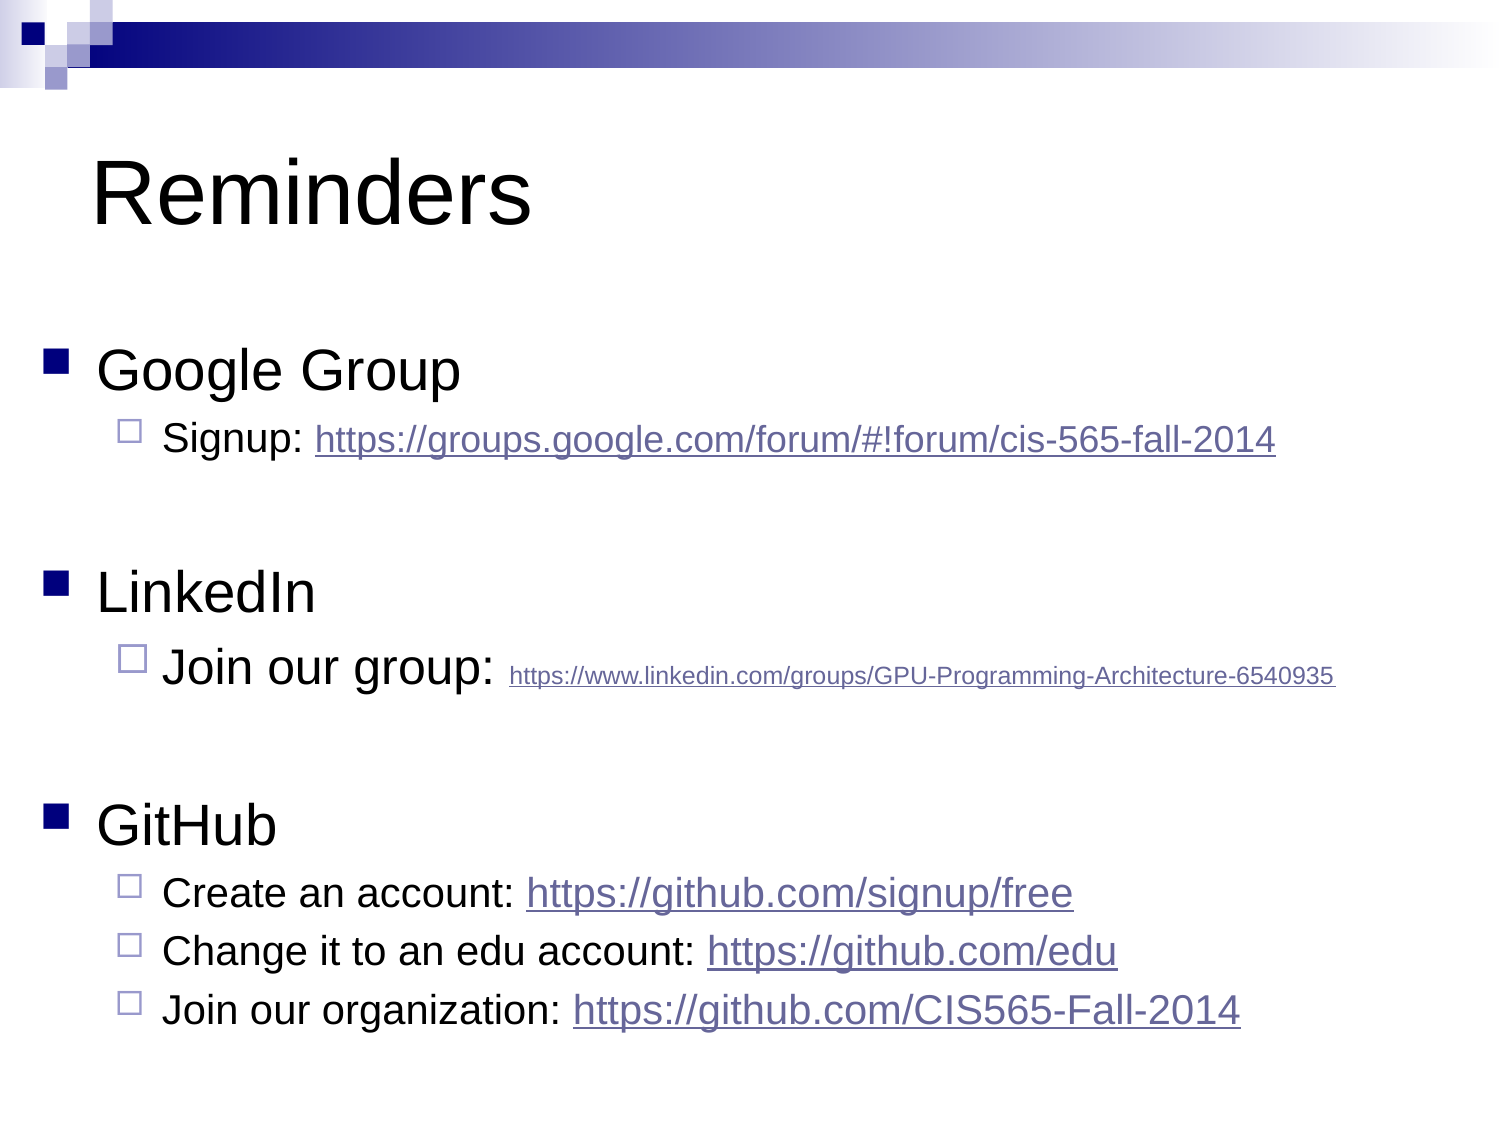

# Reminders
Google Group
Signup: https://groups.google.com/forum/#!forum/cis-565-fall-2014

LinkedIn
Join our group: https://www.linkedin.com/groups/GPU-Programming-Architecture-6540935

GitHub
Create an account: https://github.com/signup/free
Change it to an edu account: https://github.com/edu
Join our organization: https://github.com/CIS565-Fall-2014